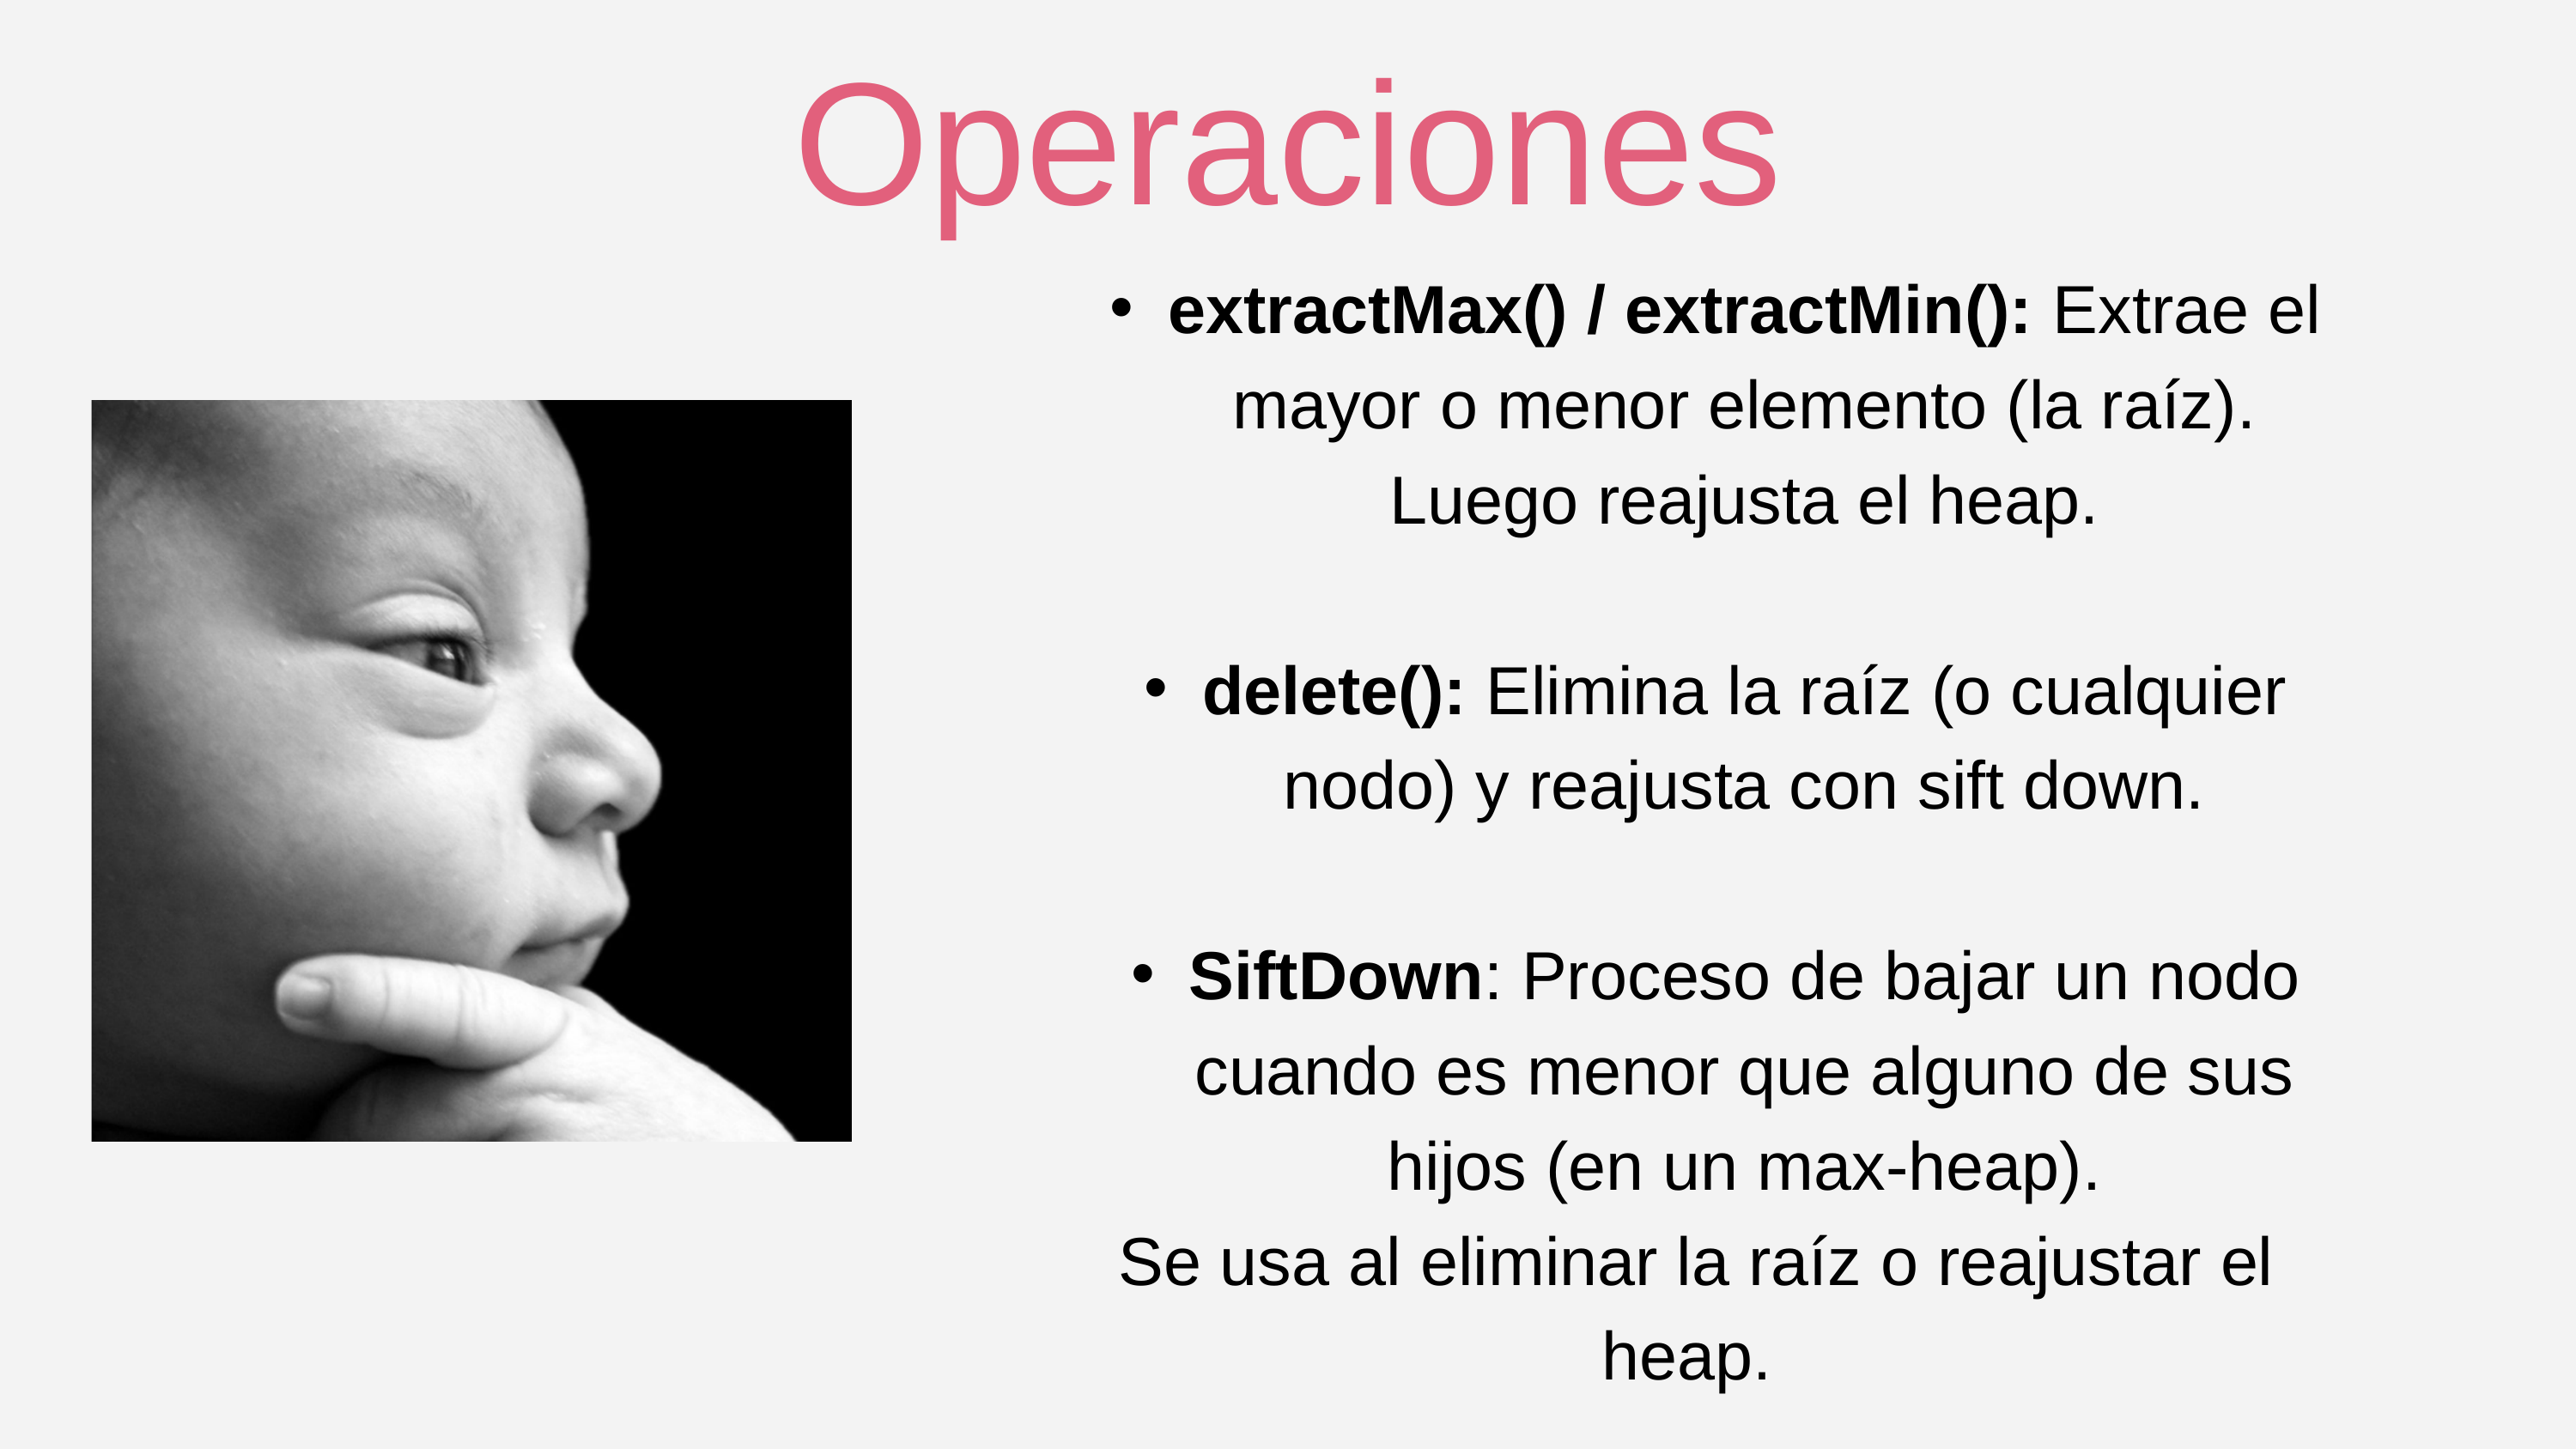

Operaciones
extractMax() / extractMin(): Extrae el mayor o menor elemento (la raíz). Luego reajusta el heap.

delete(): Elimina la raíz (o cualquier nodo) y reajusta con sift down.

SiftDown: Proceso de bajar un nodo cuando es menor que alguno de sus hijos (en un max-heap).
 Se usa al eliminar la raíz o reajustar el heap.